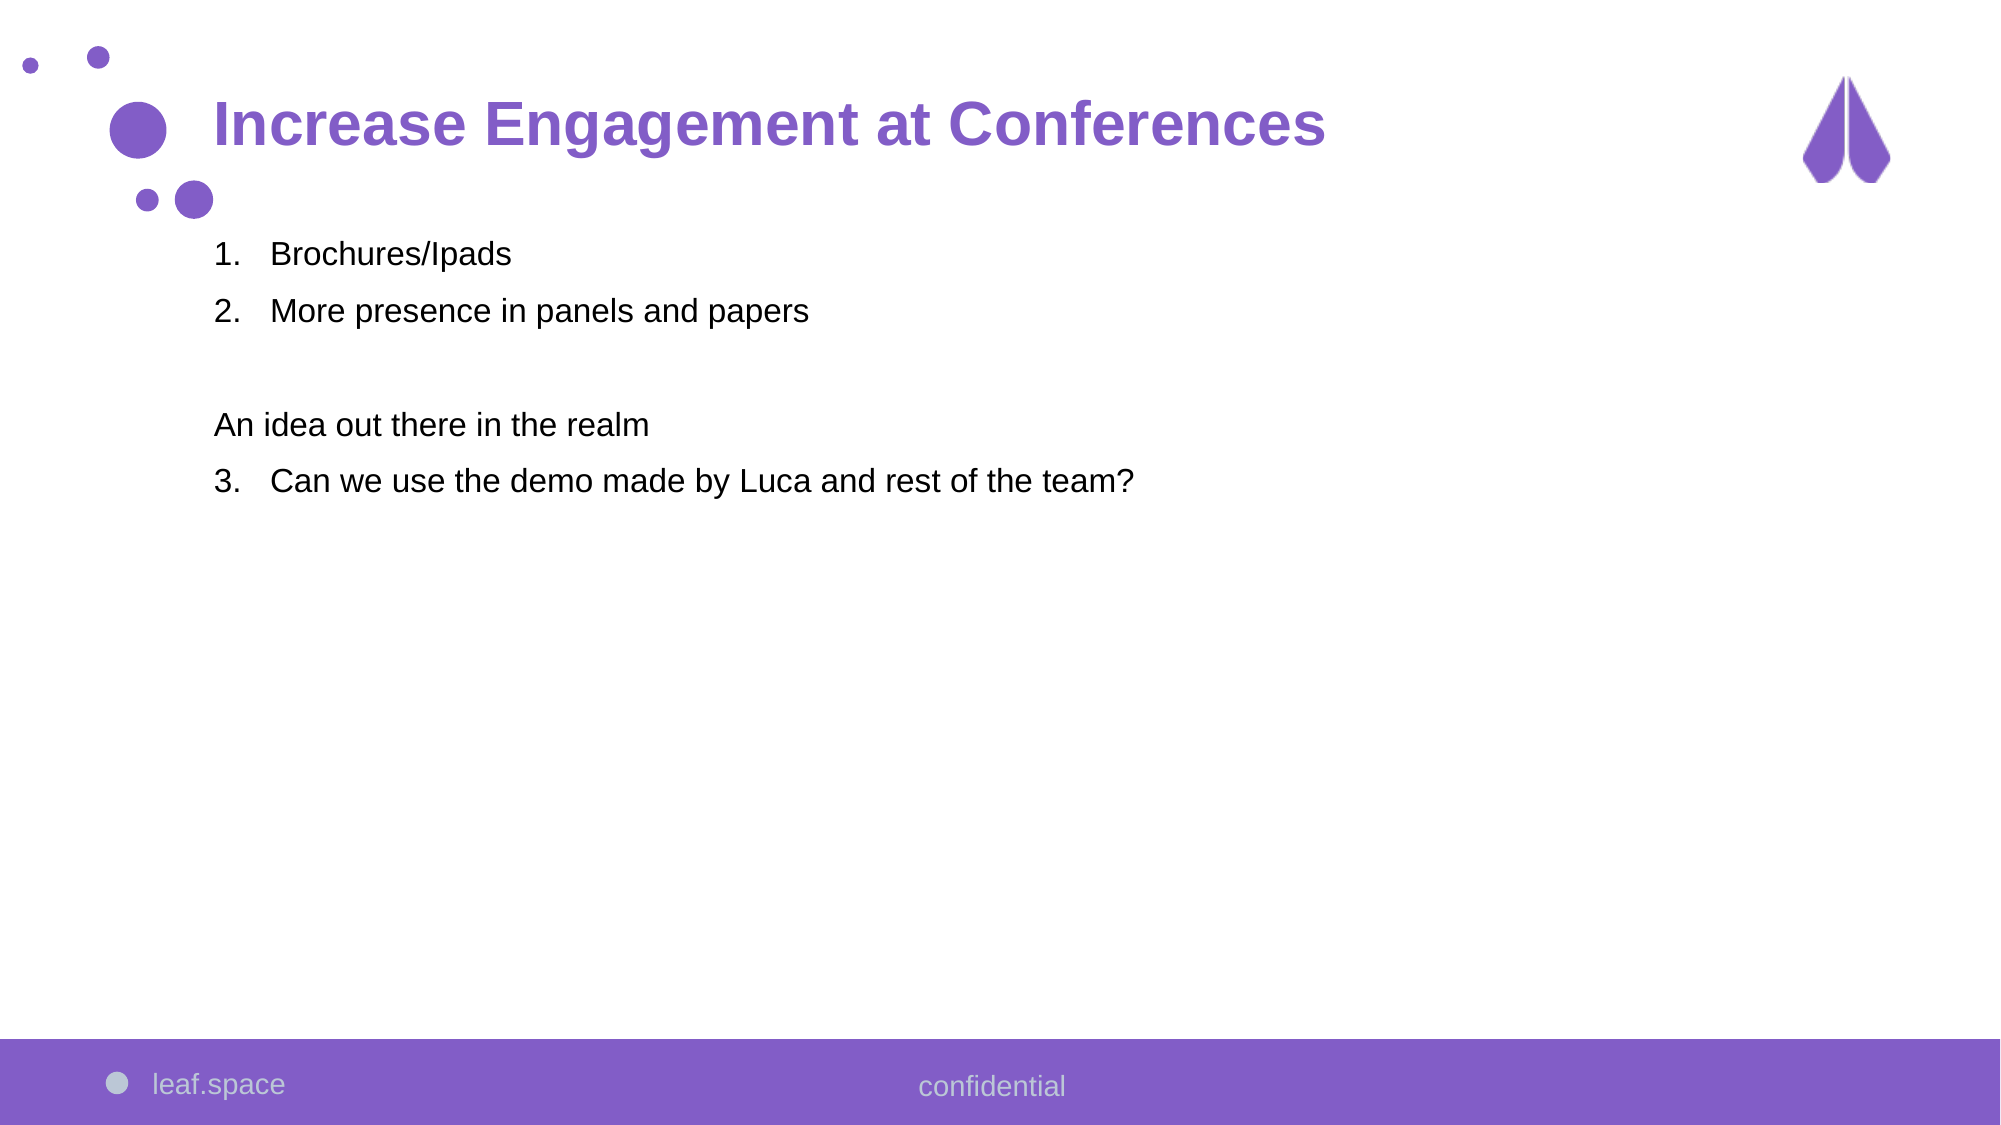

# Increase Engagement at Conferences
Brochures/Ipads
More presence in panels and papers

An idea out there in the realm
Can we use the demo made by Luca and rest of the team?